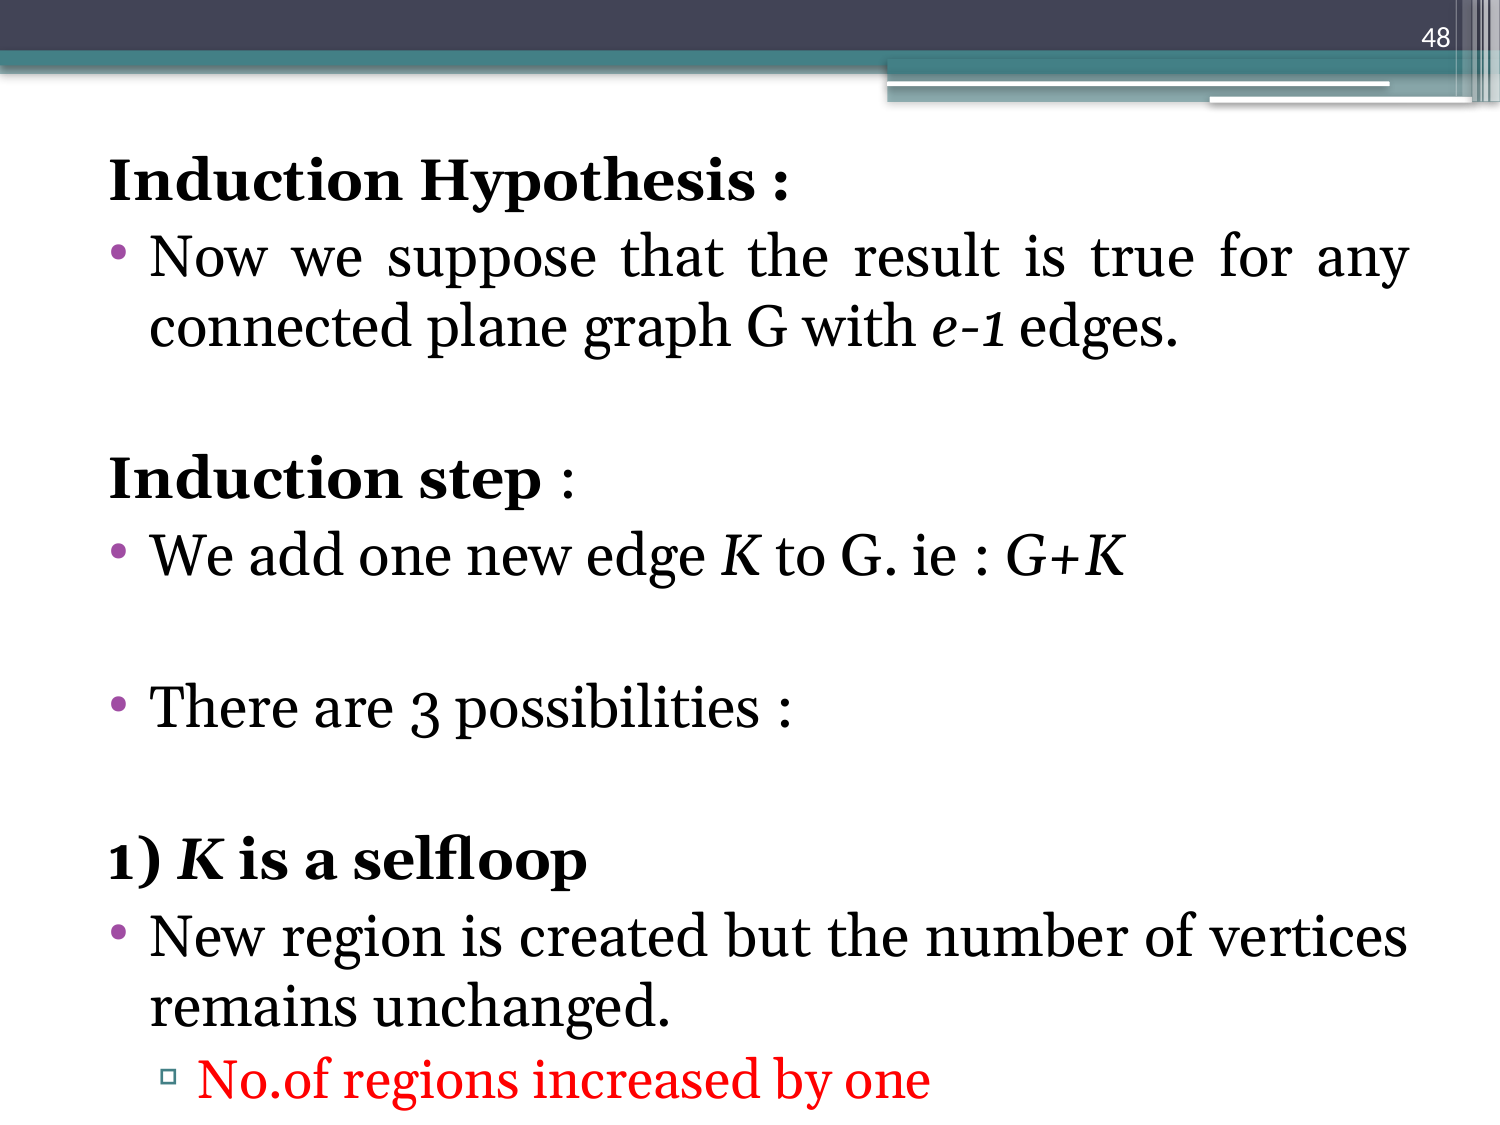

48
Induction Hypothesis :
Now we suppose that the result is true for any connected plane graph G with e-1 edges.

Induction step :
We add one new edge K to G. ie : G+K

There are 3 possibilities :

1) K is a selfloop
New region is created but the number of vertices remains unchanged.
No.of regions increased by one